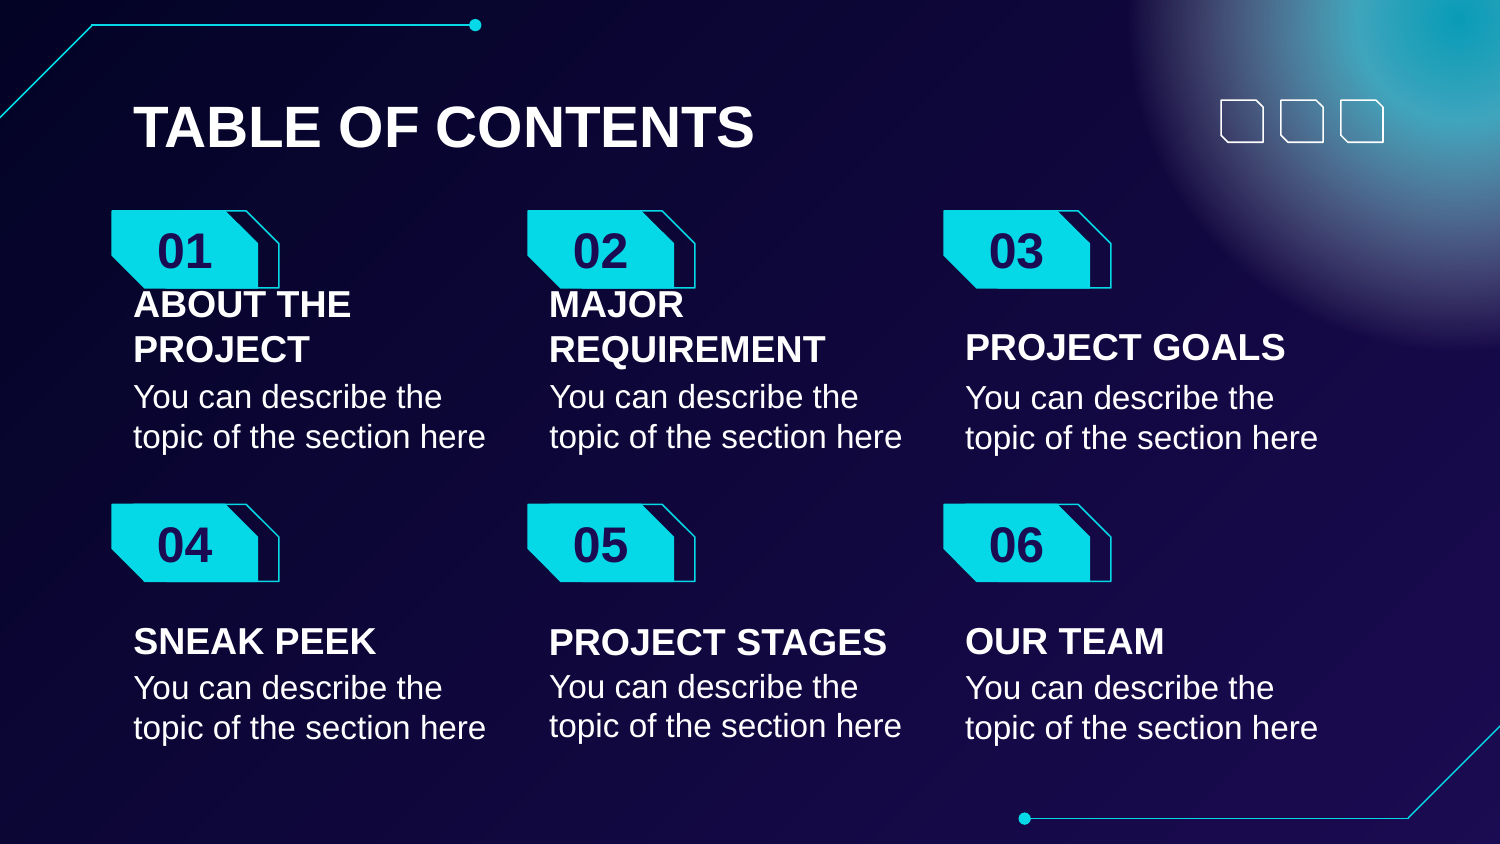

TABLE OF CONTENTS

# 01
02
03

PROJECT GOALS
ABOUT THE PROJECT
MAJOR REQUIREMENT
You can describe the topic of the section here
You can describe the topic of the section here
You can describe the topic of the section here
05
06
04

SNEAK PEEK
OUR TEAM
PROJECT STAGES
You can describe the topic of the section here
You can describe the topic of the section here
You can describe the topic of the section here